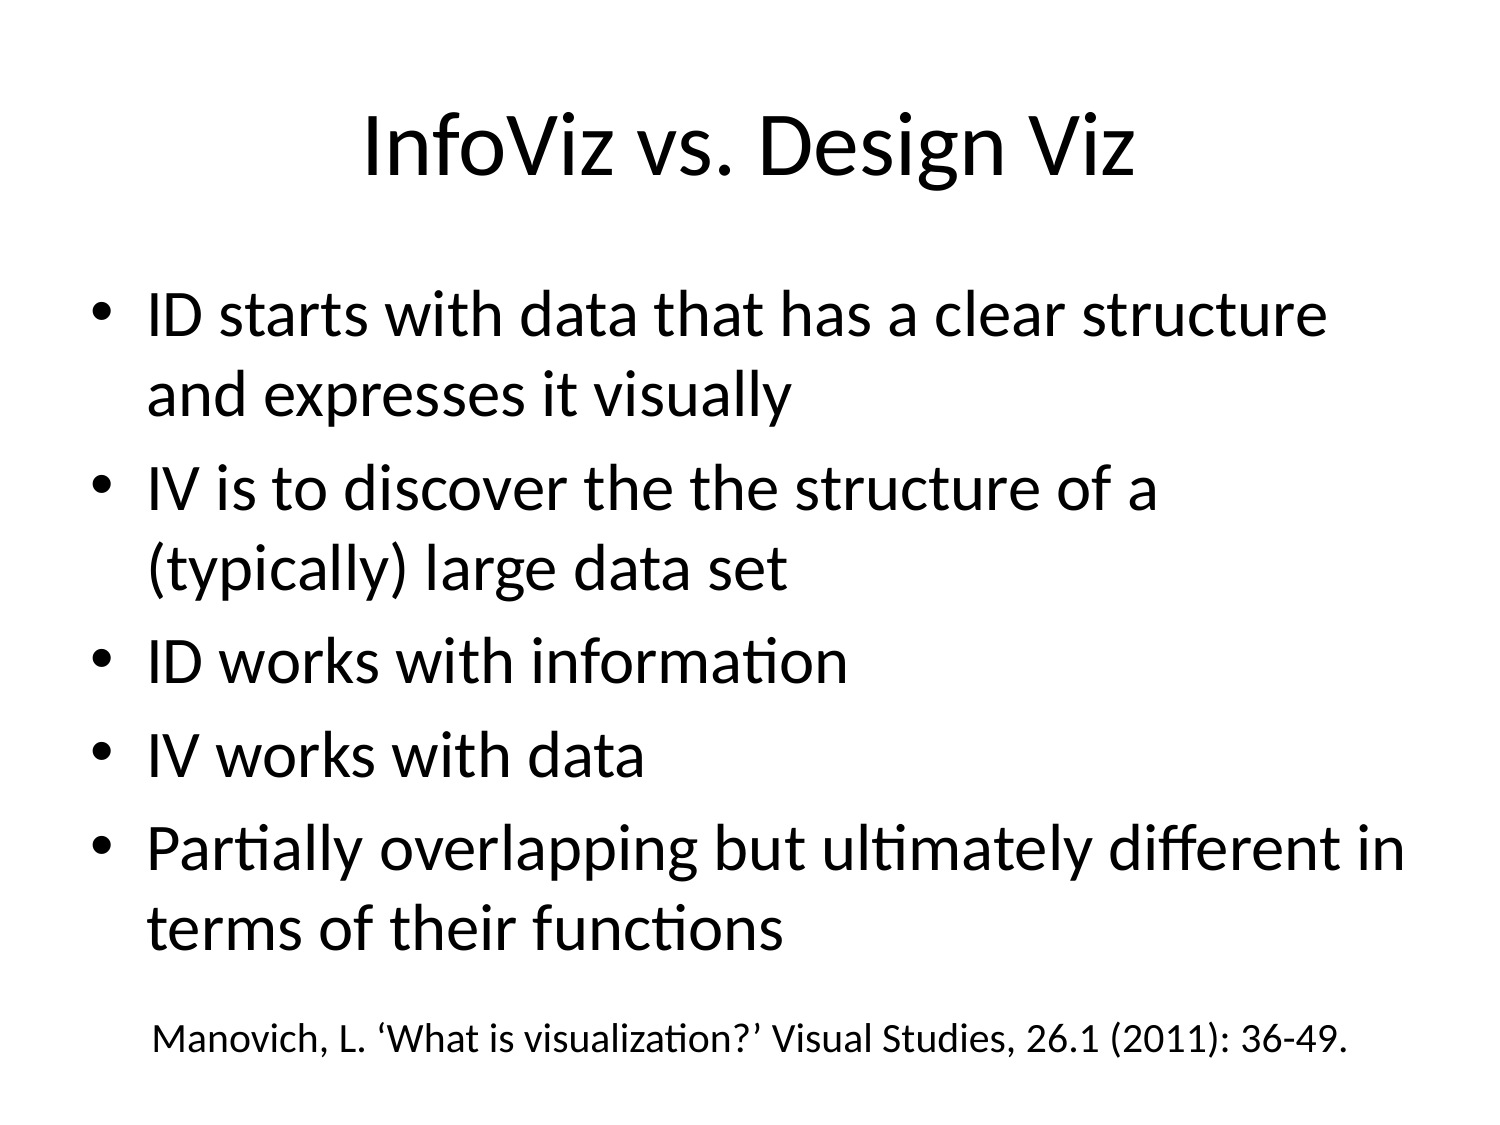

# InfoViz vs. Design Viz
ID starts with data that has a clear structure and expresses it visually
IV is to discover the the structure of a (typically) large data set
ID works with information
IV works with data
Partially overlapping but ultimately different in terms of their functions

Manovich, L. ‘What is visualization?’ Visual Studies, 26.1 (2011): 36-49.